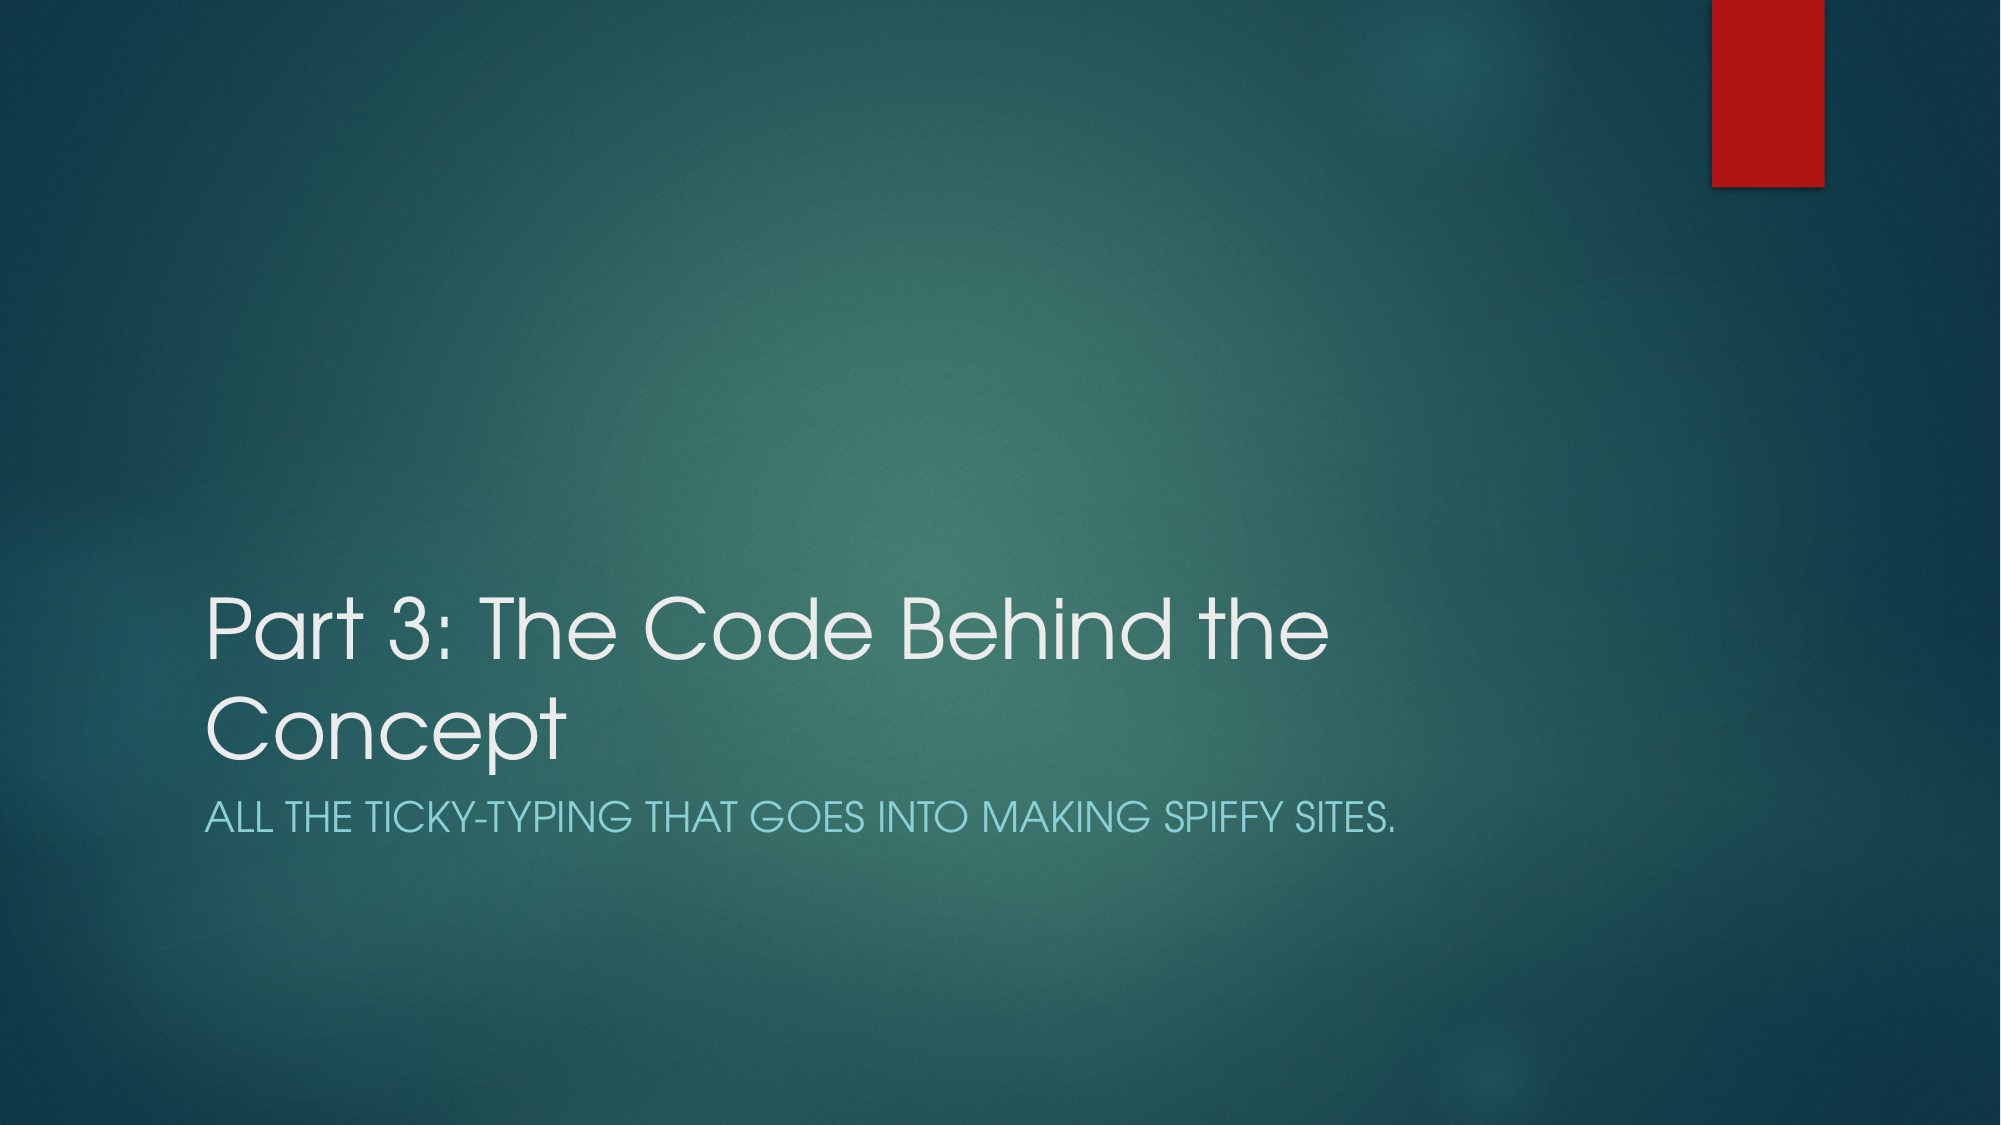

# Part 3: The Code Behind the Concept
All the ticky-typing that goes into making spiffy sites.